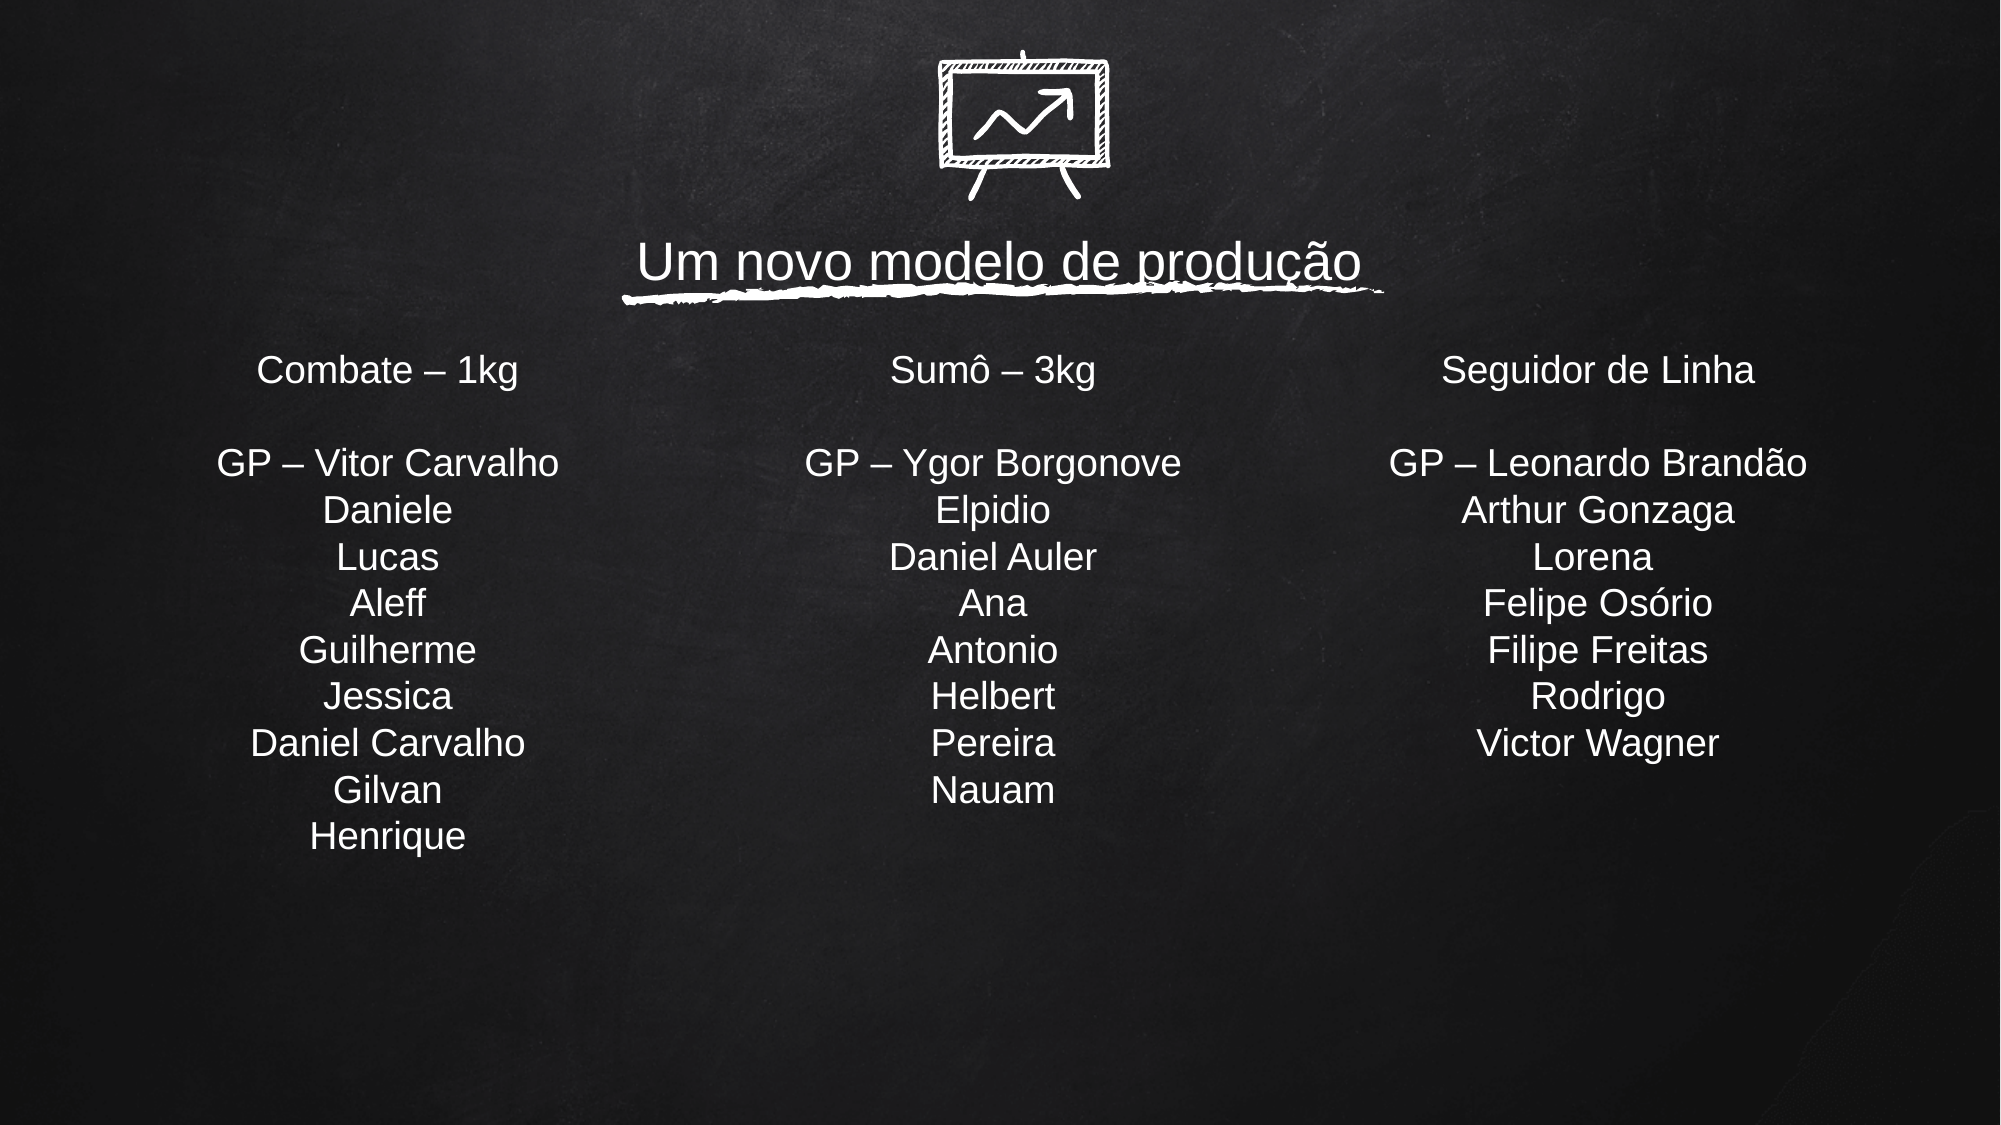

# Um novo modelo de produção

Combate – 1kg

GP – Vitor Carvalho
Daniele
Lucas
Aleff
Guilherme
Jessica
Daniel Carvalho
Gilvan
Henrique

Sumô – 3kg

GP – Ygor Borgonove
Elpidio
Daniel Auler
Ana
Antonio
Helbert
Pereira
Nauam
Seguidor de Linha

GP – Leonardo Brandão
Arthur Gonzaga
Lorena
Felipe Osório
Filipe Freitas
Rodrigo
Victor Wagner